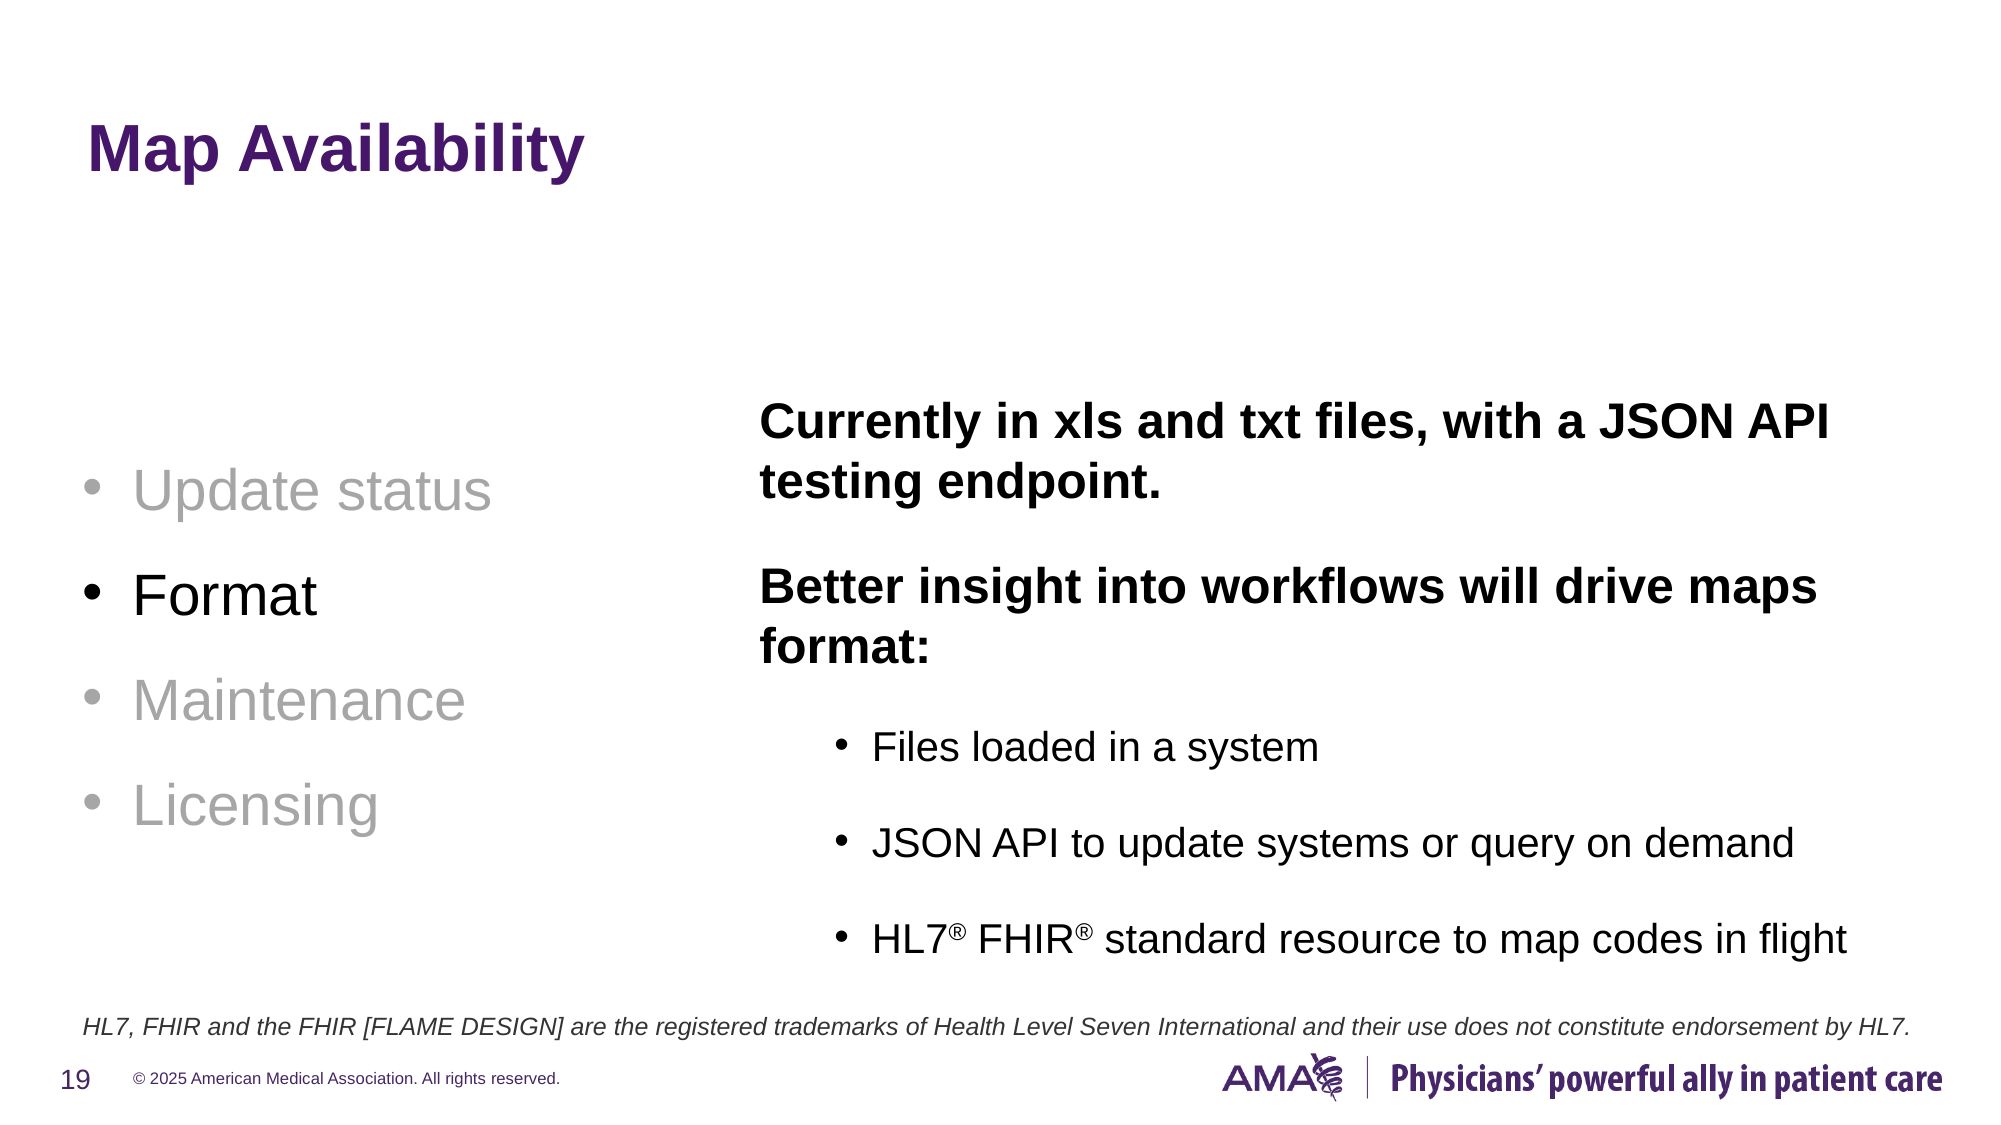

# Map Availability
Currently in xls and txt files, with a JSON API testing endpoint.
Better insight into workflows will drive maps format:
Files loaded in a system
JSON API to update systems or query on demand
HL7® FHIR® standard resource to map codes in flight
Update status
Format
Maintenance
Licensing
HL7, FHIR and the FHIR [FLAME DESIGN] are the registered trademarks of Health Level Seven International and their use does not constitute endorsement by HL7.
19